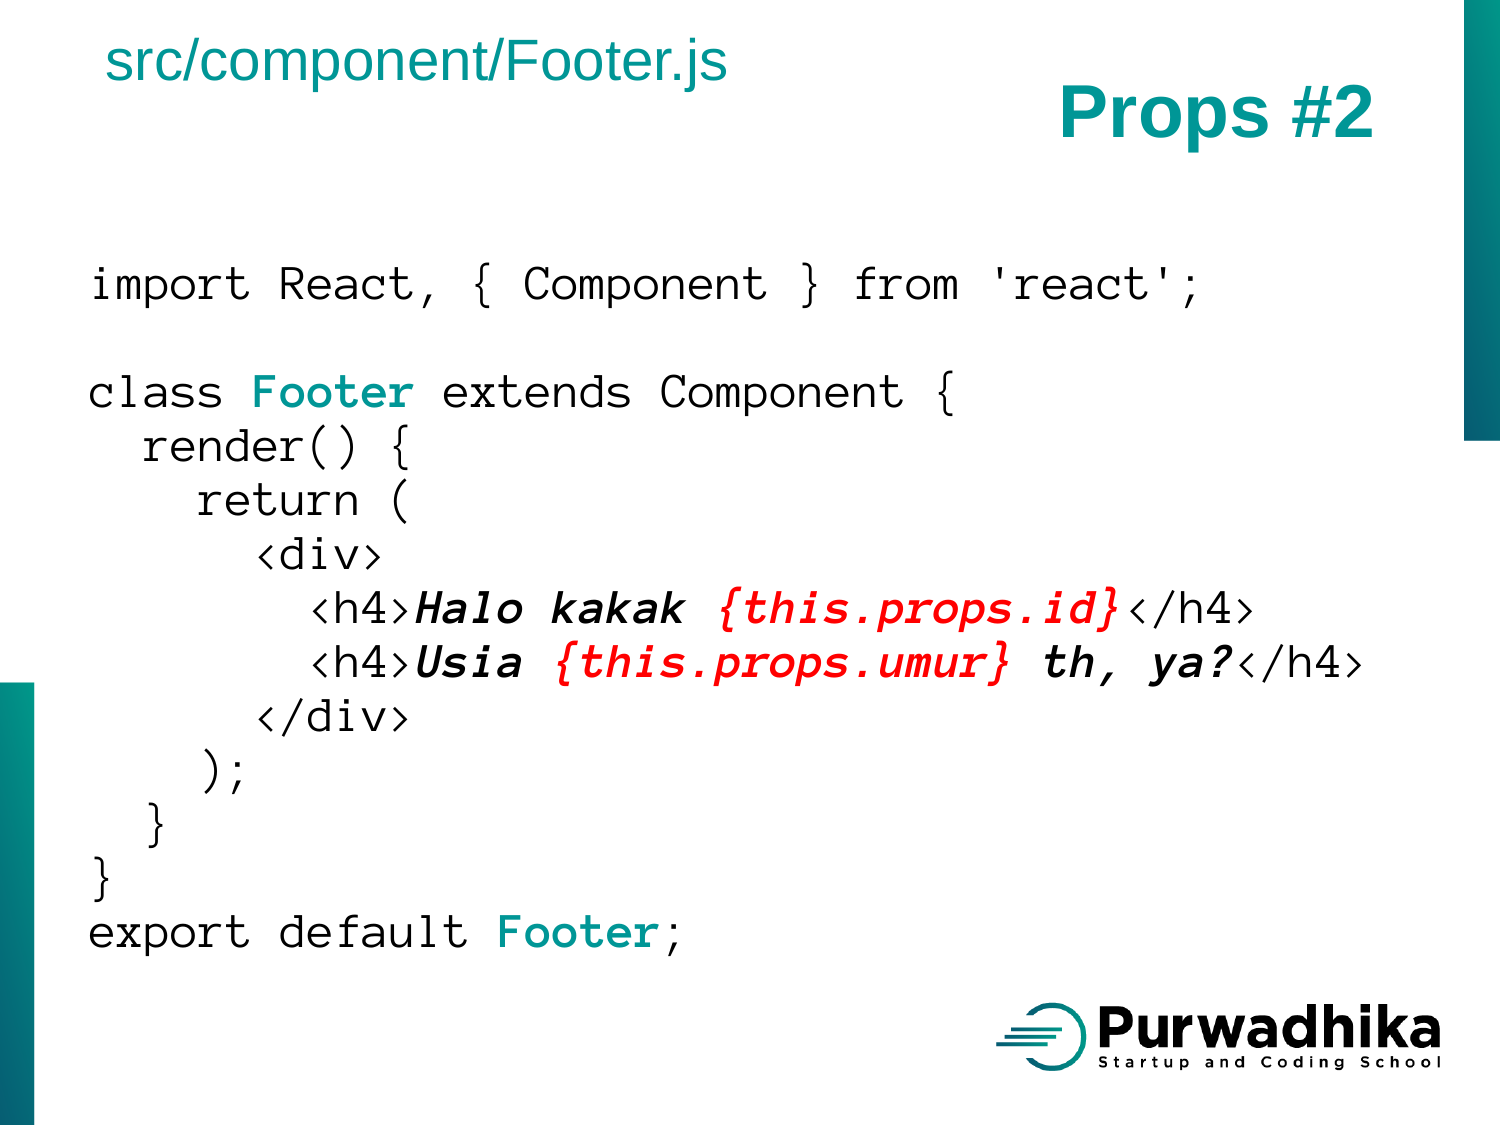

src/component/Footer.js
Props #2
import React, { Component } from 'react';
class Footer extends Component {
  render() {
    return (
      <div>
        <h4>Halo kakak {this.props.id}</h4>
        <h4>Usia {this.props.umur} th, ya?</h4>
      </div>
    );
  }
}
export default Footer;